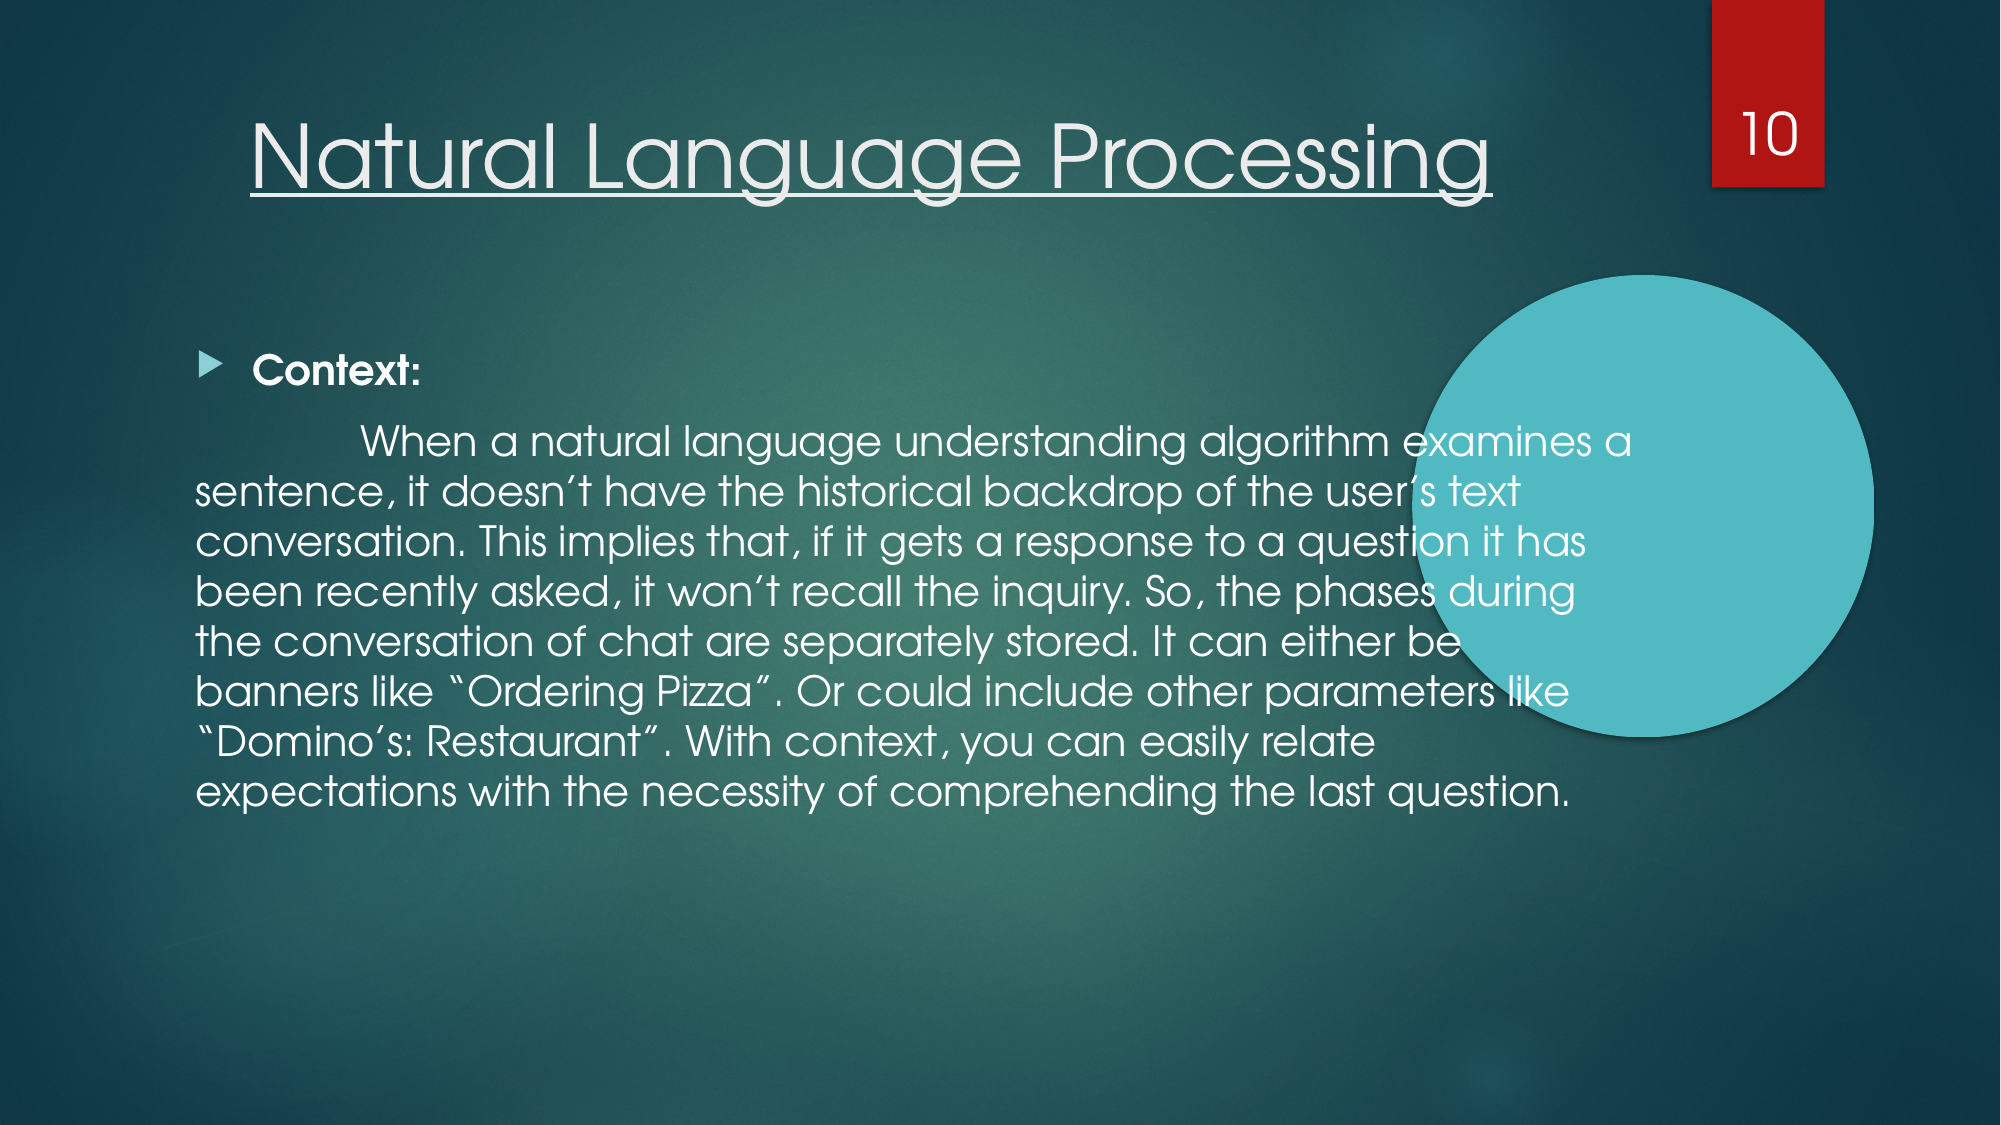

10
Natural Language Processing
Context:
              When a natural language understanding algorithm examines a sentence, it doesn’t have the historical backdrop of the user’s text conversation. This implies that, if it gets a response to a question it has been recently asked, it won’t recall the inquiry. So, the phases during the conversation of chat are separately stored. It can either be banners like “Ordering Pizza”. Or could include other parameters like “Domino’s: Restaurant”. With context, you can easily relate expectations with the necessity of comprehending the last question.